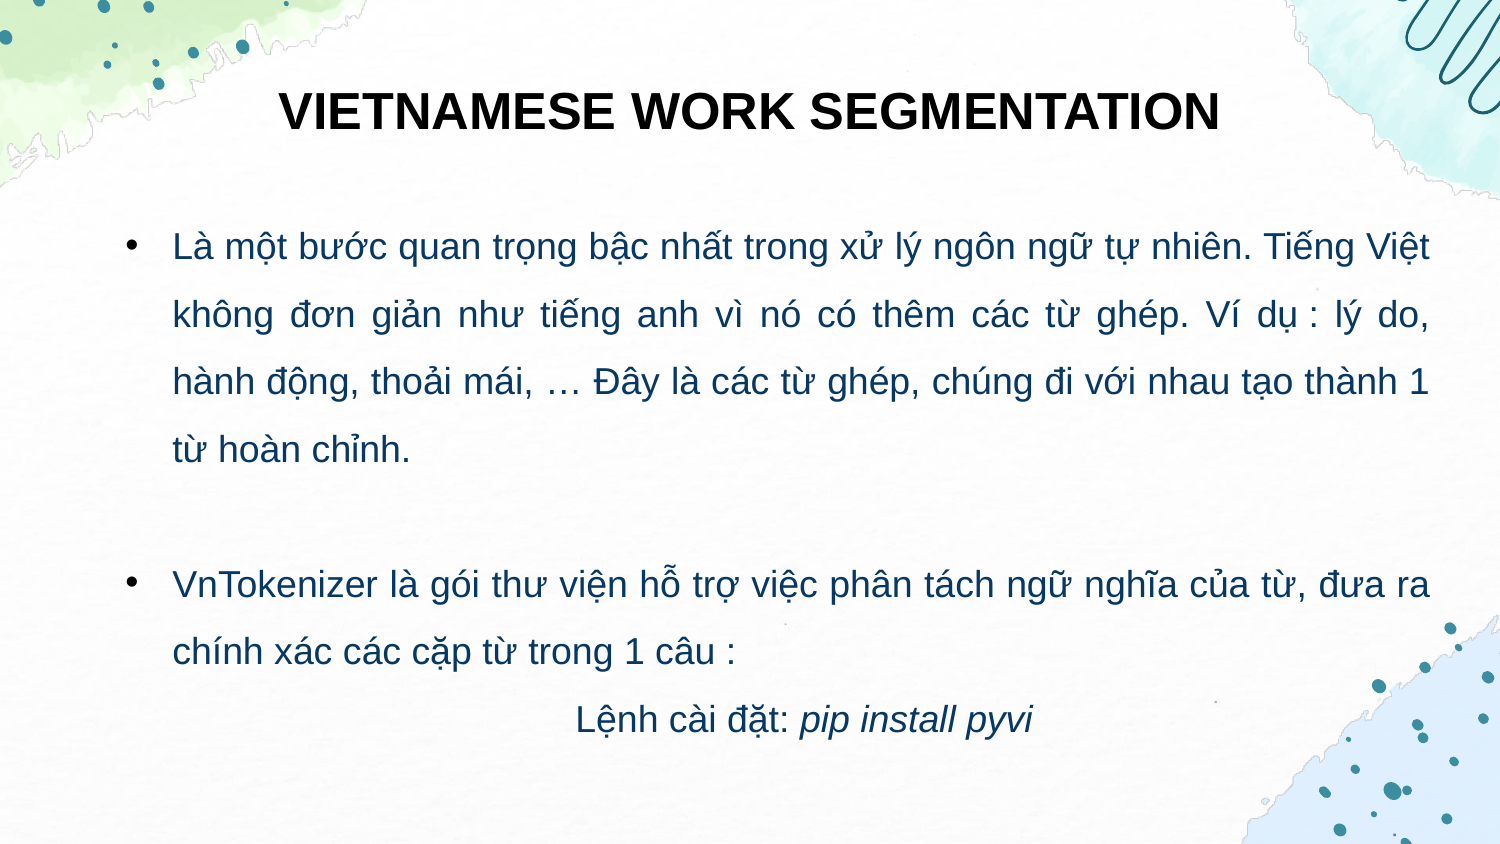

VIETNAMESE WORK SEGMENTATION
Là một bước quan trọng bậc nhất trong xử lý ngôn ngữ tự nhiên. Tiếng Việt không đơn giản như tiếng anh vì nó có thêm các từ ghép. Ví dụ : lý do, hành động, thoải mái, … Đây là các từ ghép, chúng đi với nhau tạo thành 1 từ hoàn chỉnh.

VnTokenizer là gói thư viện hỗ trợ việc phân tách ngữ nghĩa của từ, đưa ra chính xác các cặp từ trong 1 câu :
			Lệnh cài đặt: pip install pyvi